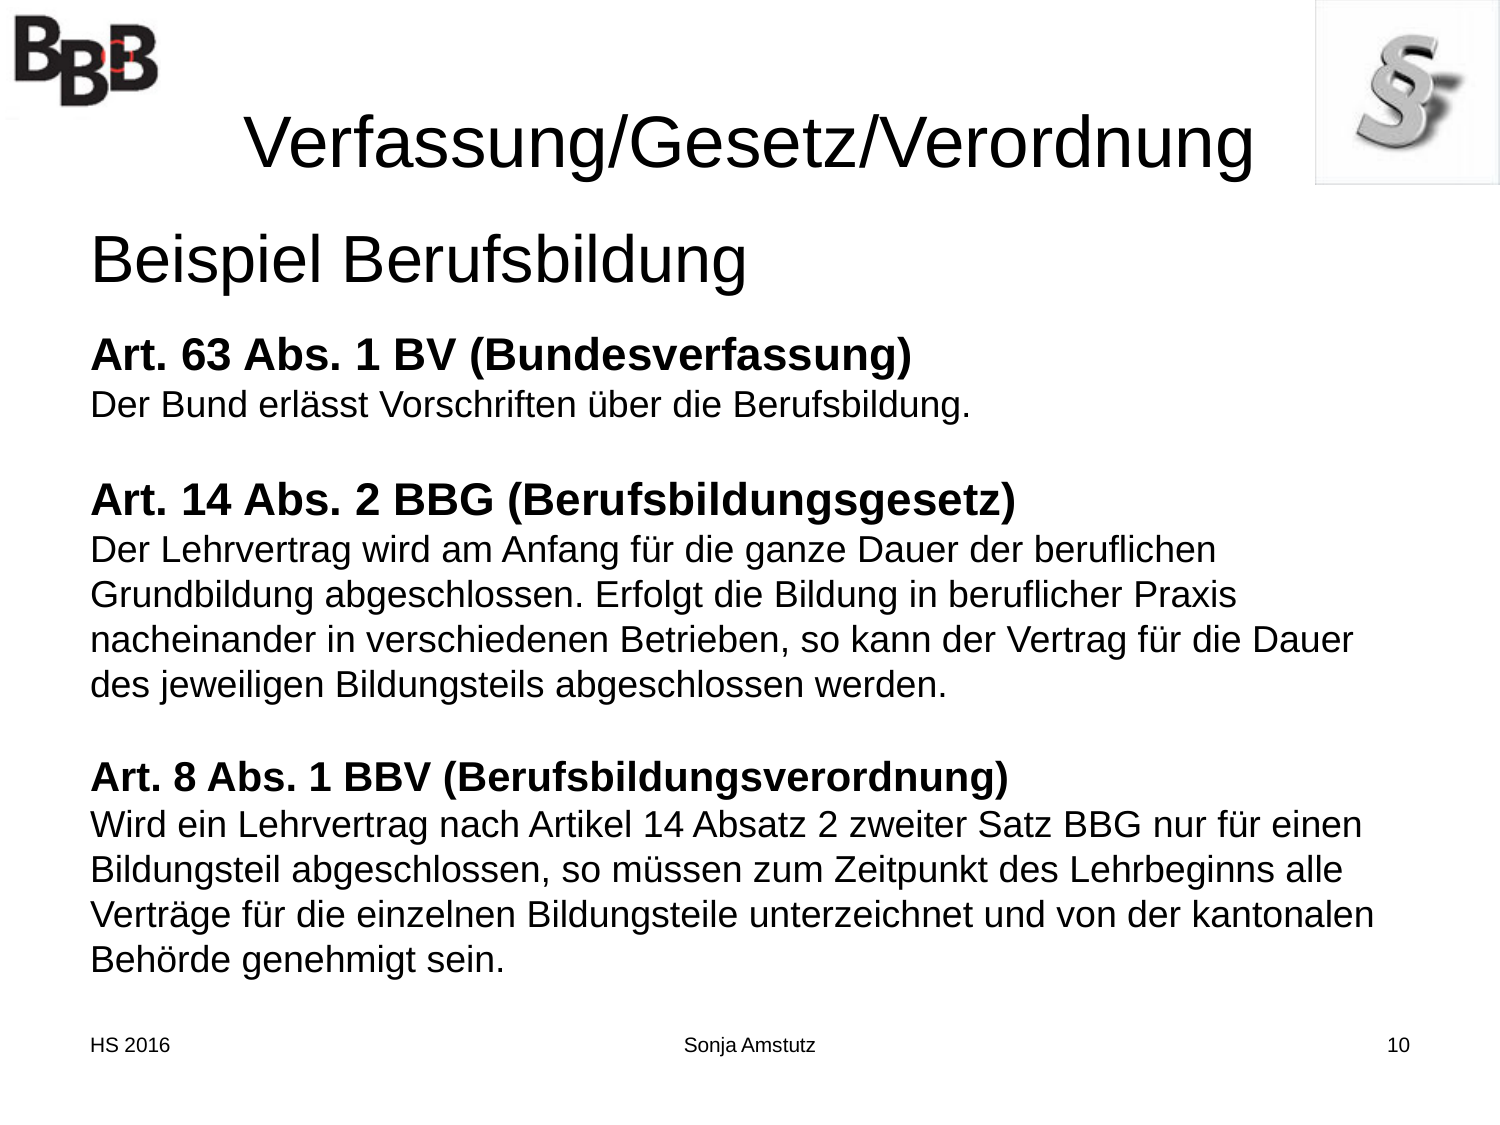

# Verfassung/Gesetz/Verordnung
Beispiel Berufsbildung

Art. 63 Abs. 1 BV (Bundesverfassung)
Der Bund erlässt Vorschriften über die Berufsbildung.

Art. 14 Abs. 2 BBG (Berufsbildungsgesetz)
Der Lehrvertrag wird am Anfang für die ganze Dauer der beruflichen Grundbildung abgeschlossen. Erfolgt die Bildung in beruflicher Praxis nacheinander in verschiedenen Betrieben, so kann der Vertrag für die Dauer des jeweiligen Bildungsteils abgeschlossen werden.

Art. 8 Abs. 1 BBV (Berufsbildungsverordnung)
Wird ein Lehrvertrag nach Artikel 14 Absatz 2 zweiter Satz BBG nur für einen Bildungsteil abgeschlossen, so müssen zum Zeitpunkt des Lehrbeginns alle Verträge für die einzelnen Bildungsteile unterzeichnet und von der kantonalen Behörde genehmigt sein.

HS 2016
Sonja Amstutz
10